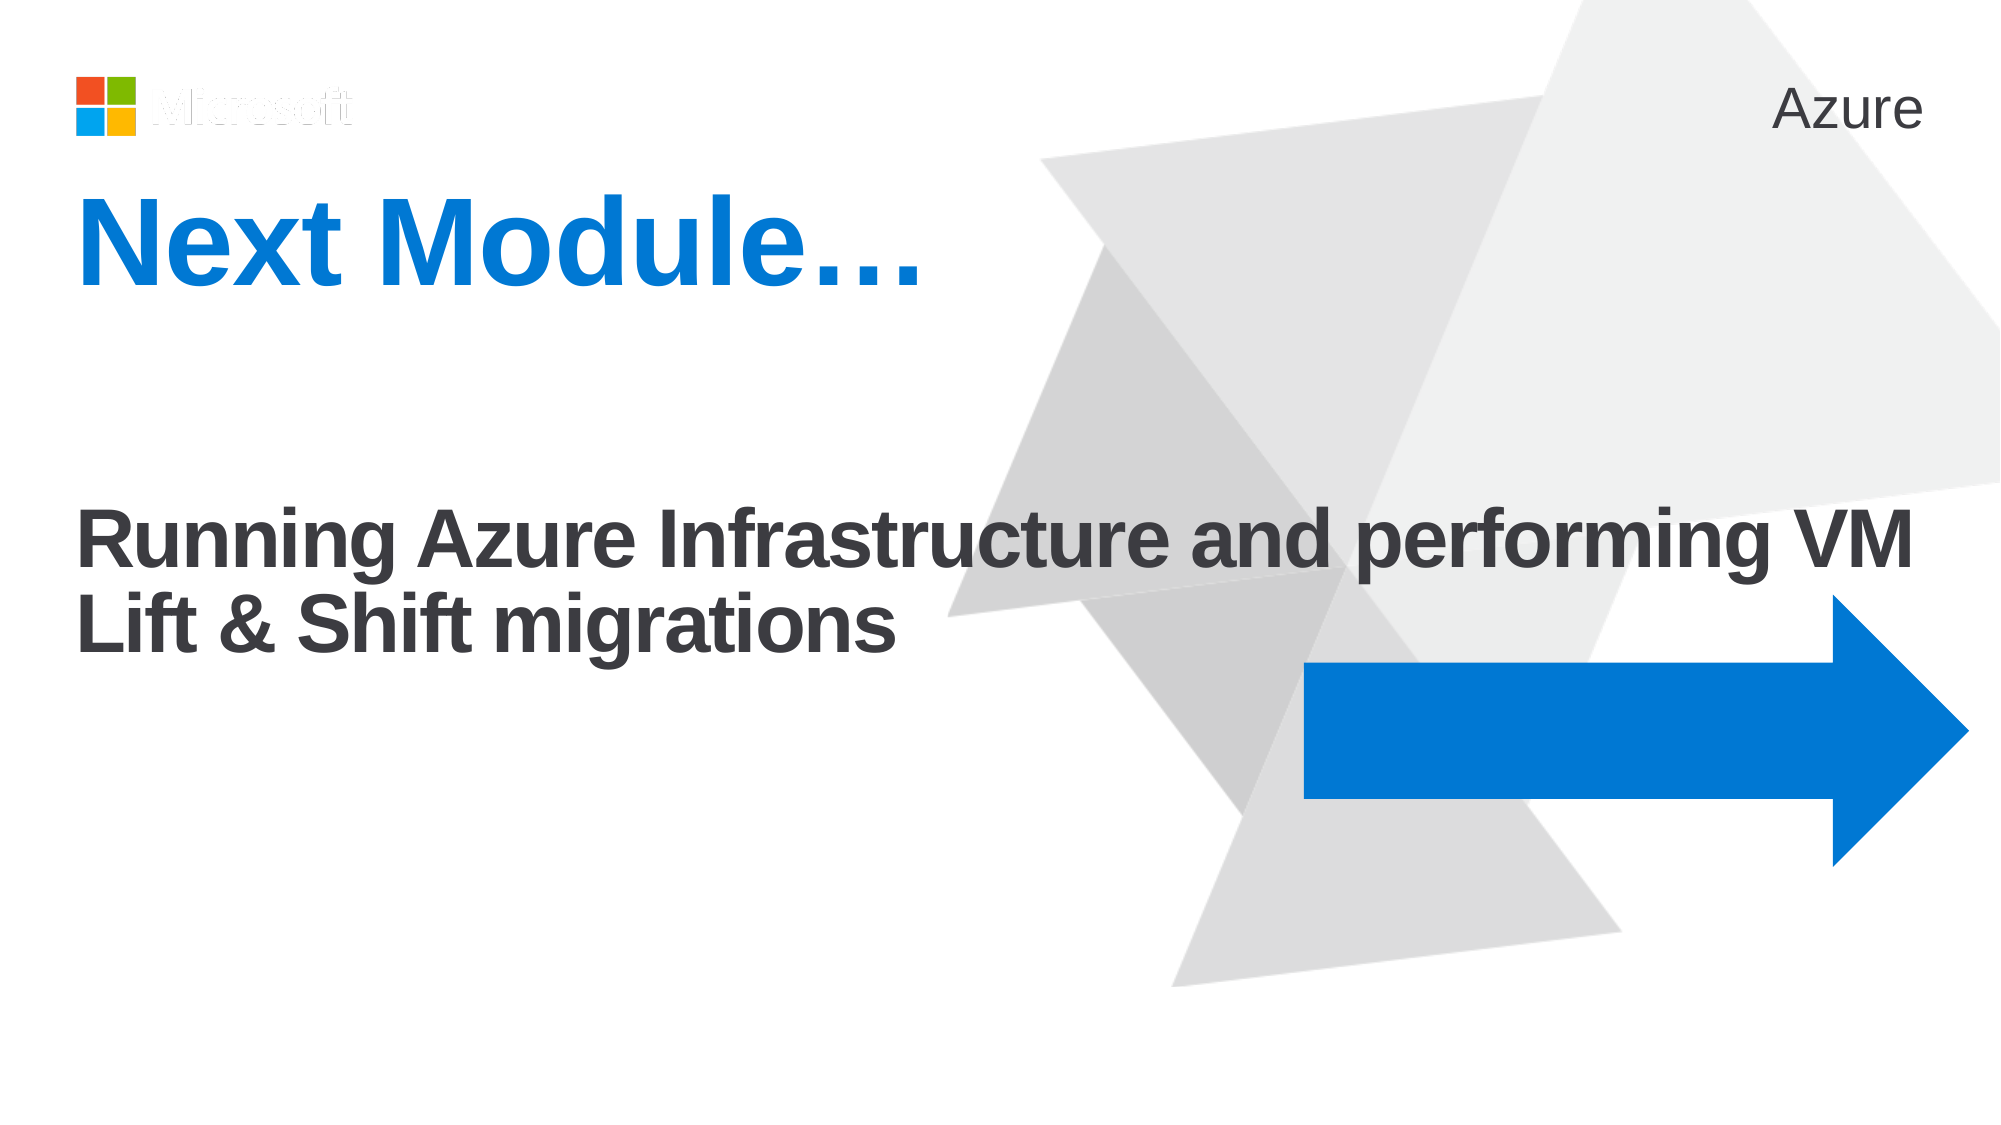

# Next Module…
Running Azure Infrastructure and performing VM Lift & Shift migrations

@pdtit		@007FFFlearning